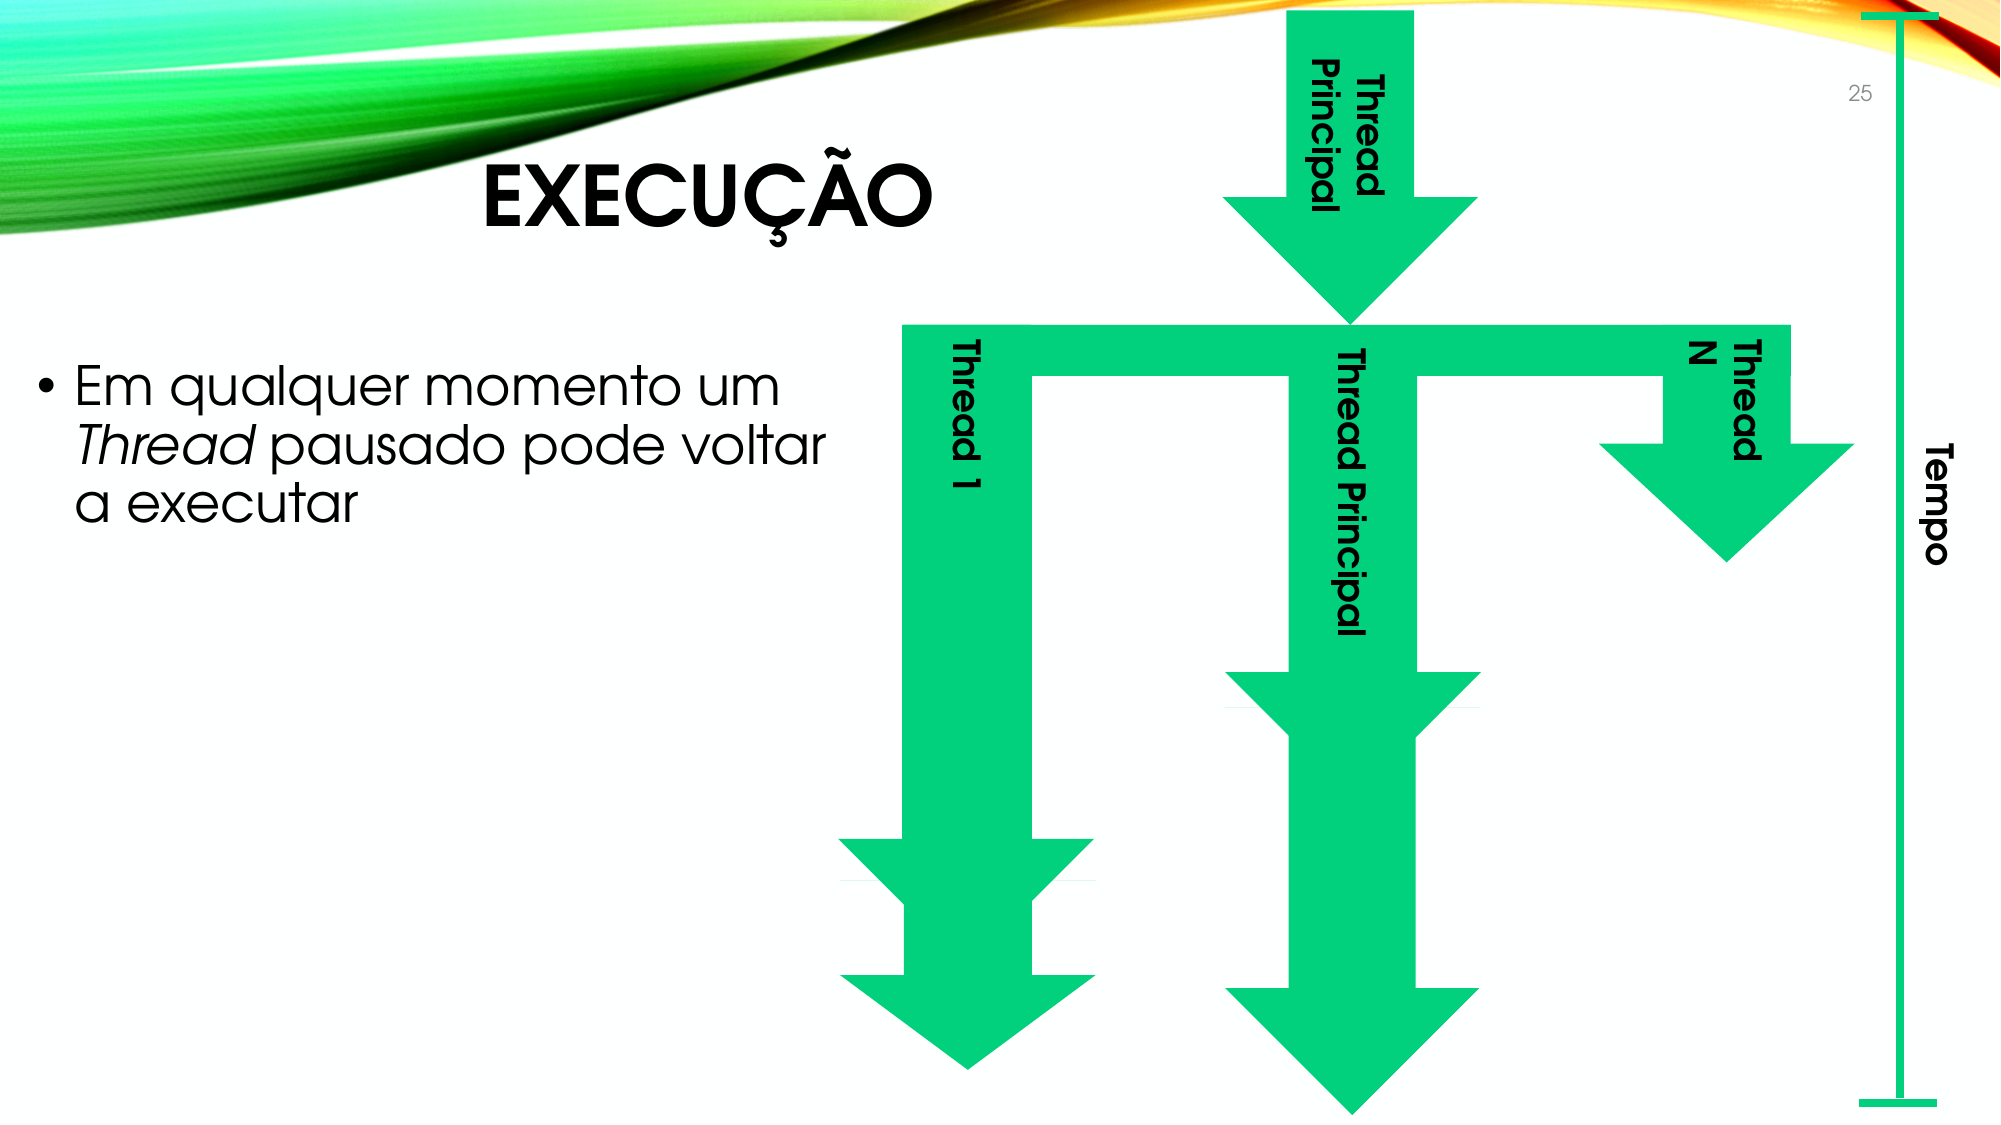

Thread Principal
25
# Execução
Thread N

Em qualquer momento um Thread pausado pode voltar a executar
Thread Principal
Thread Principal
Thread 1
Tempo
Thread 1